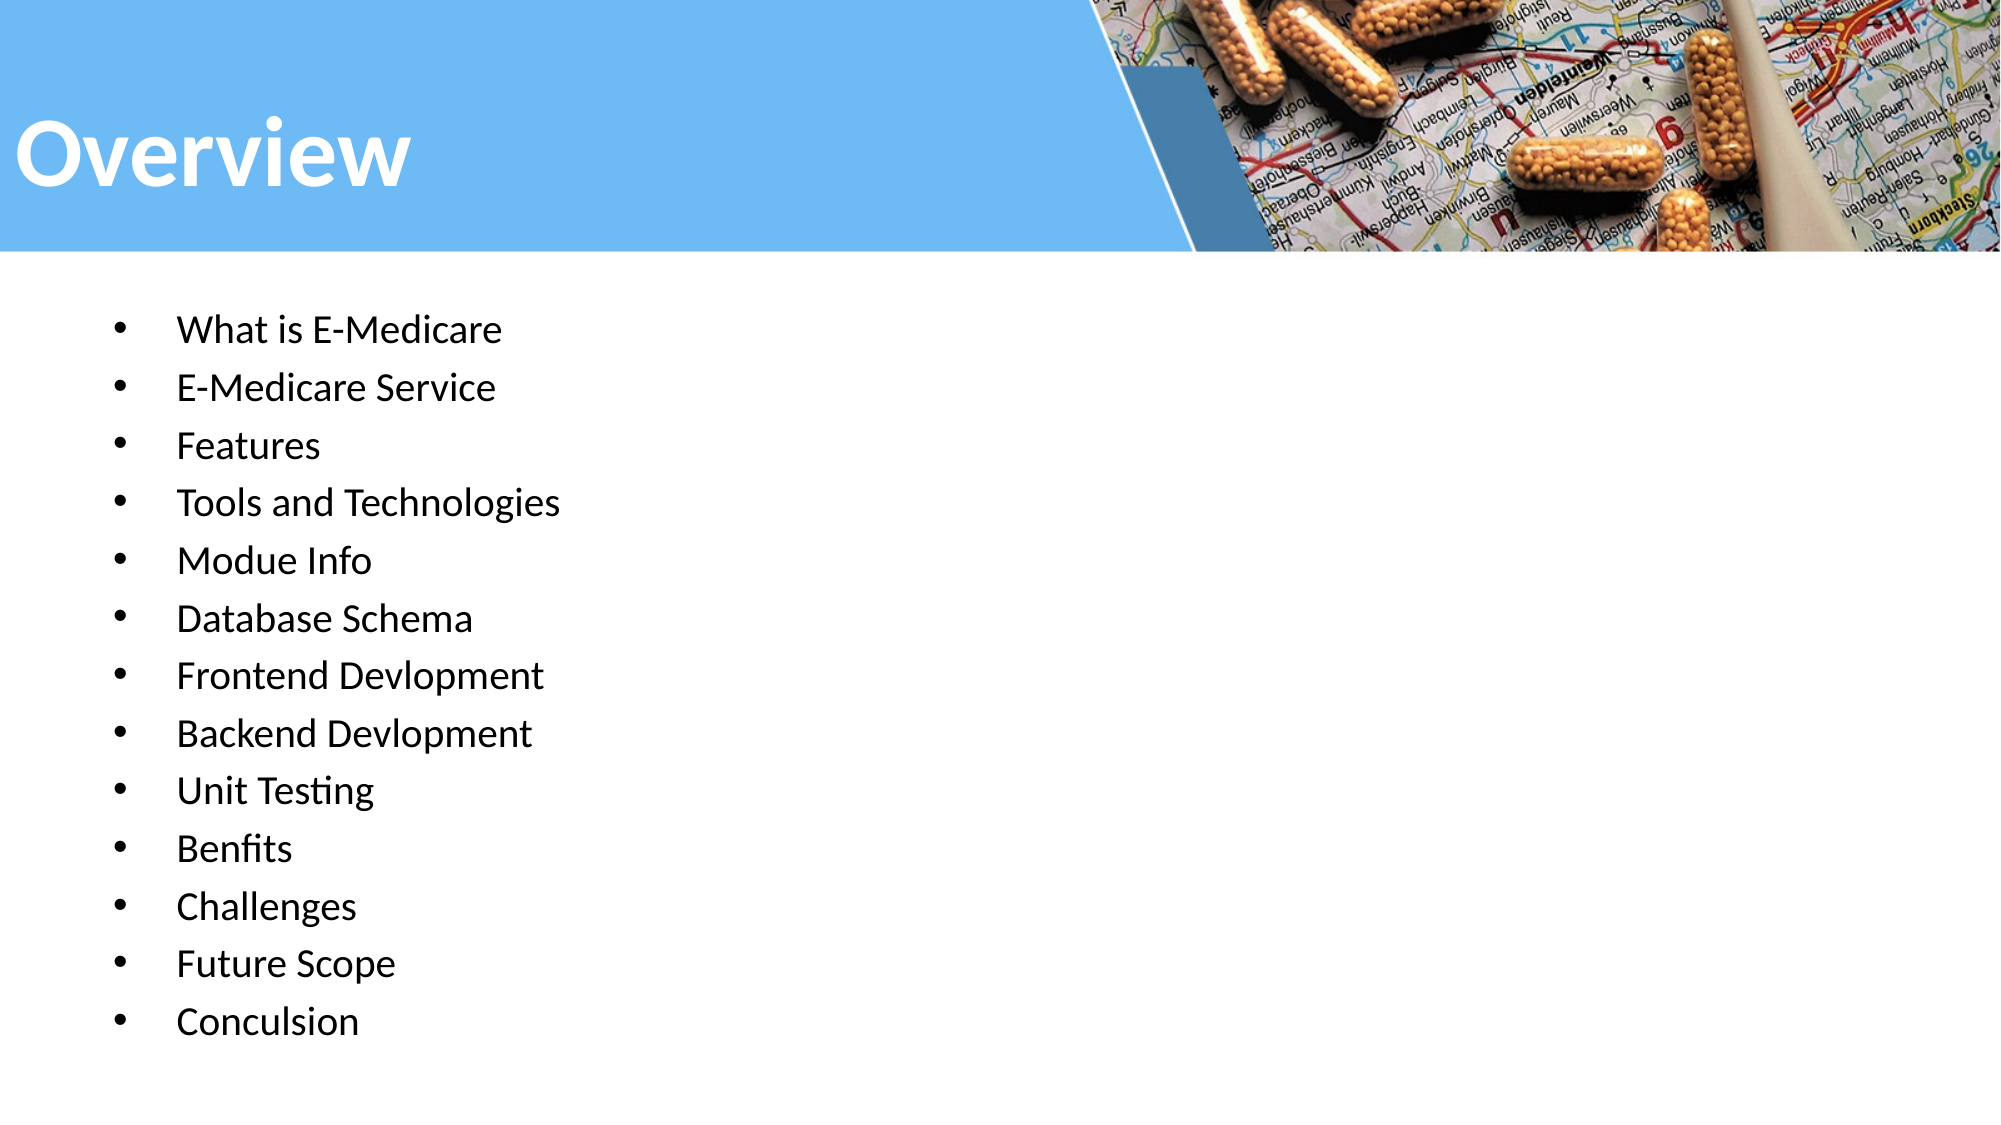

# Overview
What is E-Medicare
E-Medicare Service
Features
Tools and Technologies
Modue Info
Database Schema
Frontend Devlopment
Backend Devlopment
Unit Testing
Benfits
Challenges
Future Scope
Conculsion